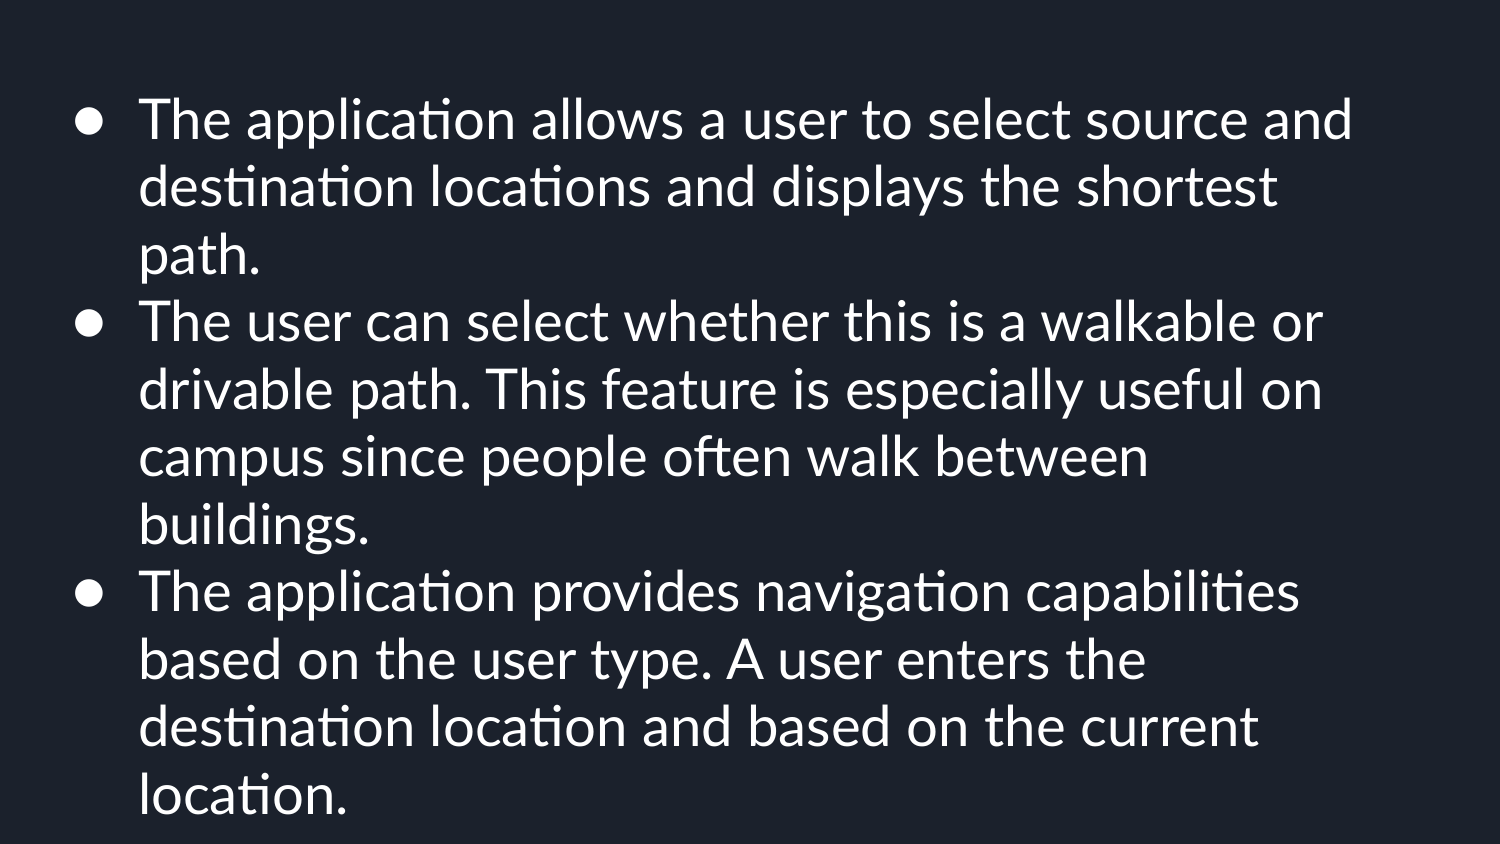

The application allows a user to select source and destination locations and displays the shortest path.
The user can select whether this is a walkable or drivable path. This feature is especially useful on campus since people often walk between buildings.
The application provides navigation capabilities based on the user type. A user enters the destination location and based on the current location.